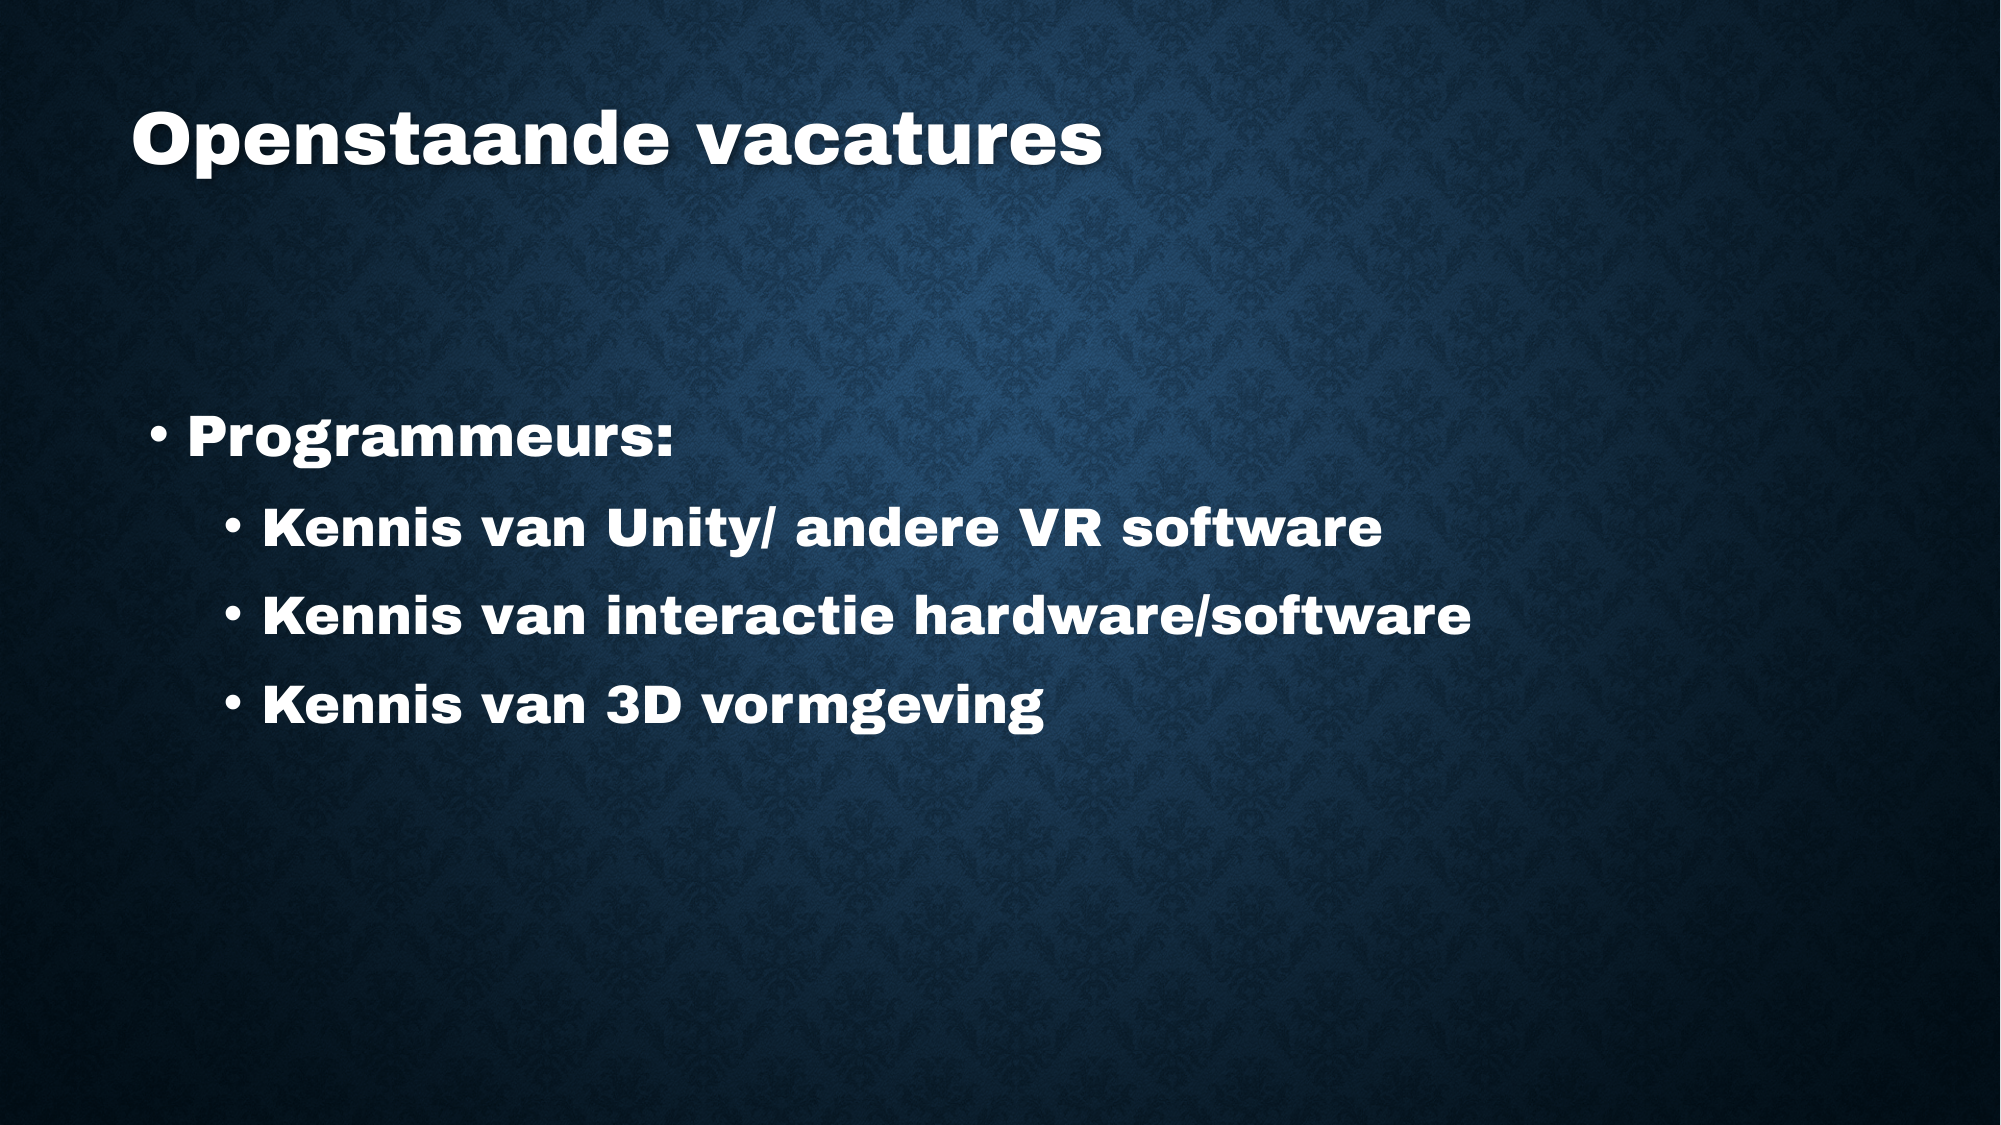

Openstaande vacatures
Programmeurs:
Kennis van Unity/ andere VR software
Kennis van interactie hardware/software
Kennis van 3D vormgeving